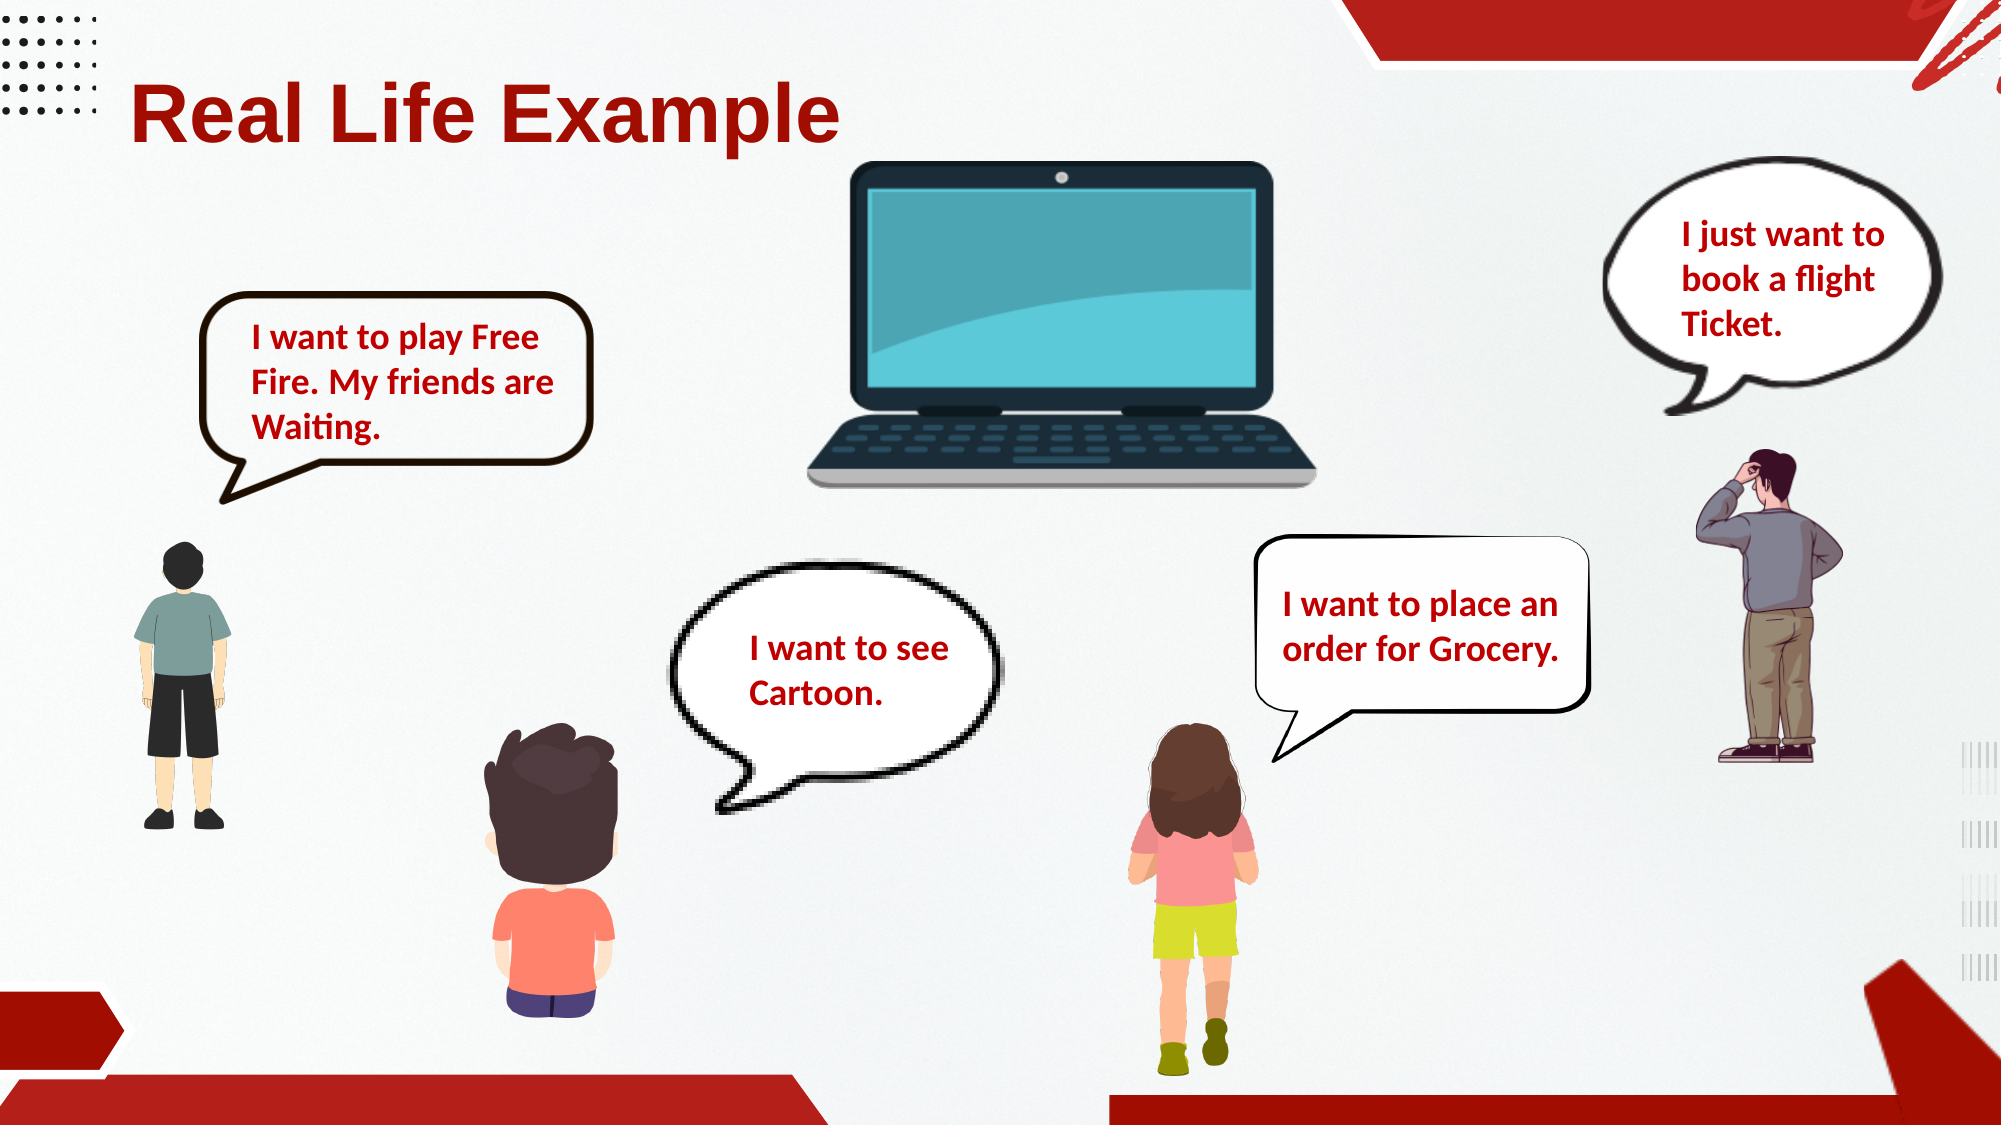

Real Life Example

I just want to book a flight Ticket.

I want to play Free Fire. My friends are Waiting.

I want to place an order for Grocery.
I want to see Cartoon.